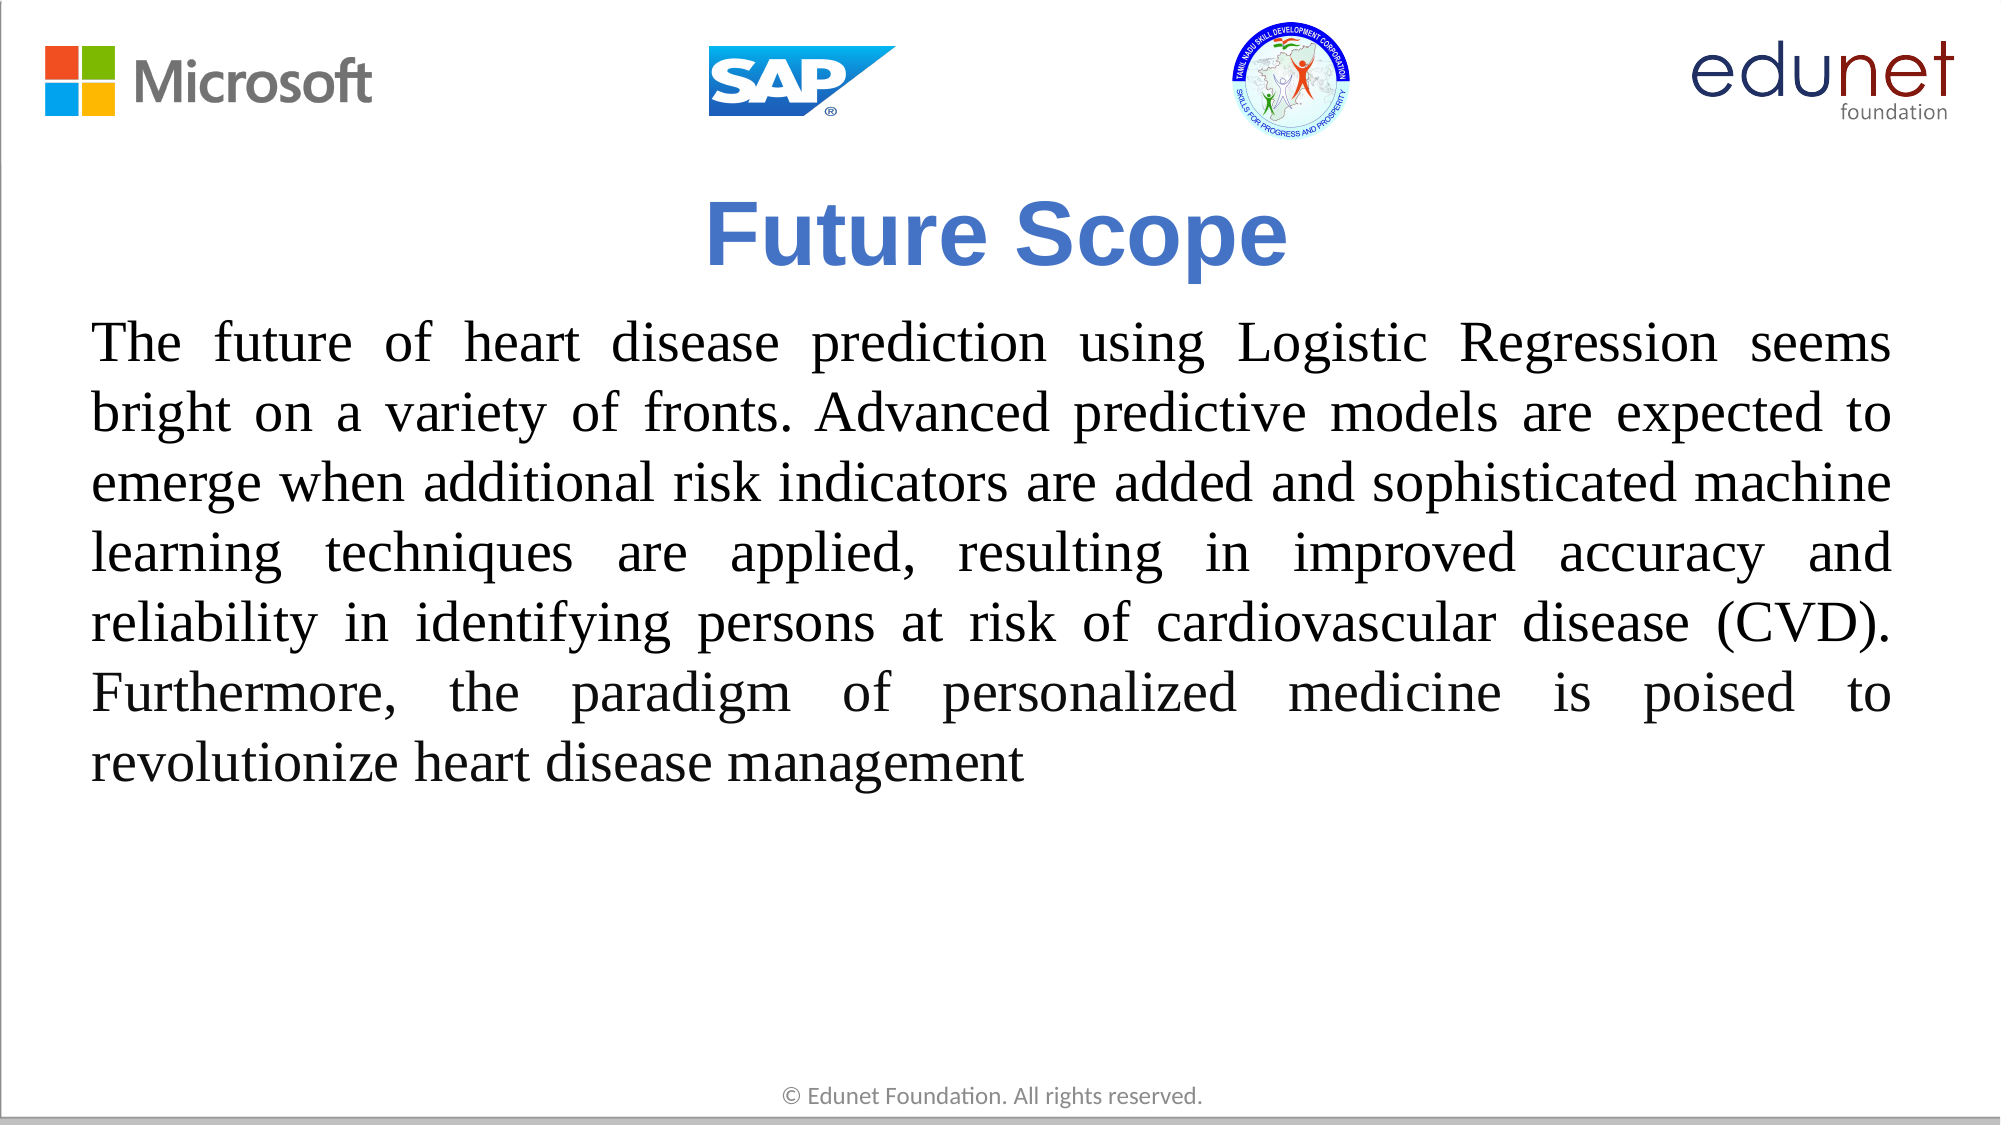

# Future Scope
The future of heart disease prediction using Logistic Regression seems bright on a variety of fronts. Advanced predictive models are expected to emerge when additional risk indicators are added and sophisticated machine learning techniques are applied, resulting in improved accuracy and reliability in identifying persons at risk of cardiovascular disease (CVD). Furthermore, the paradigm of personalized medicine is poised to revolutionize heart disease management
© Edunet Foundation. All rights reserved.